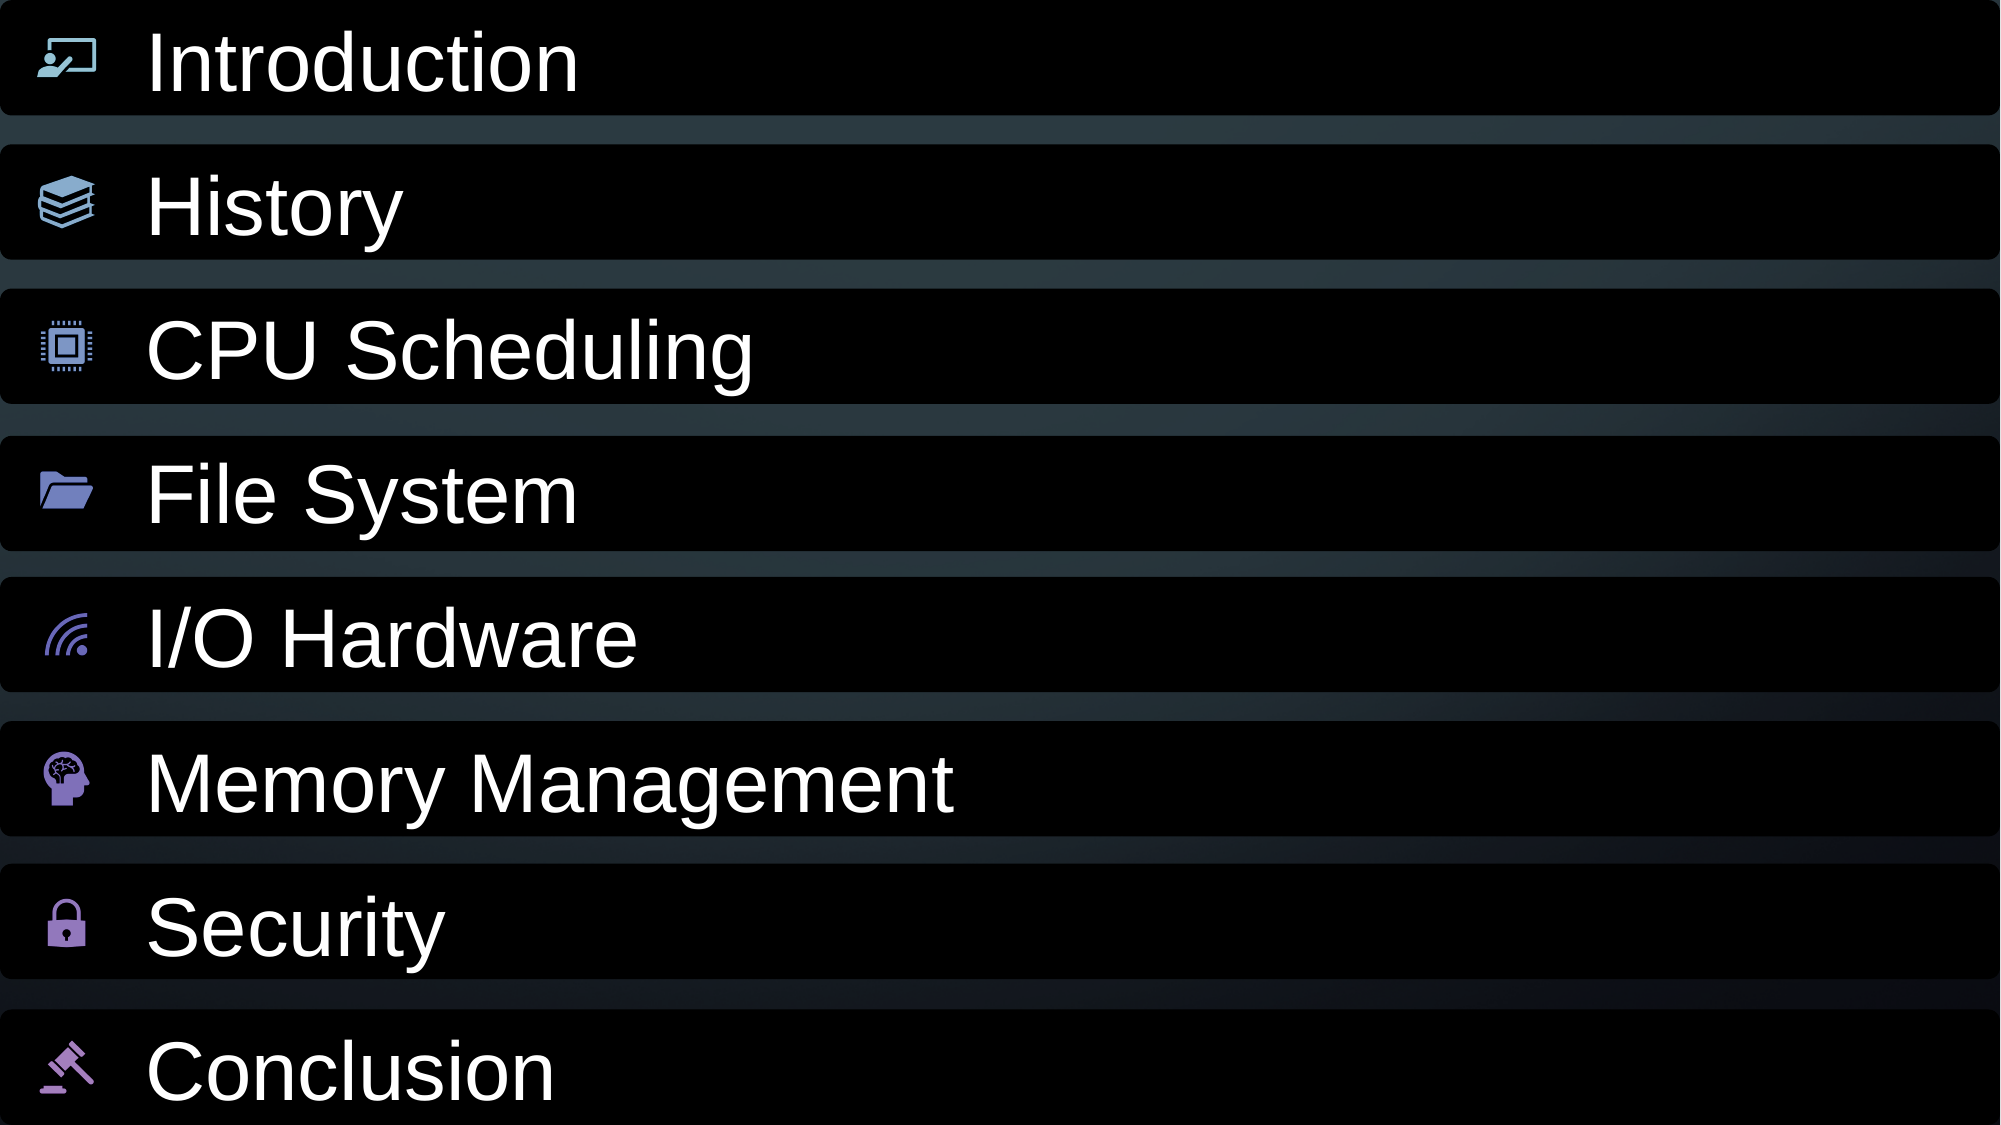

Introduction
History
CPU Scheduling
File System
I/O Hardware
Memory Management
Security
Conclusion